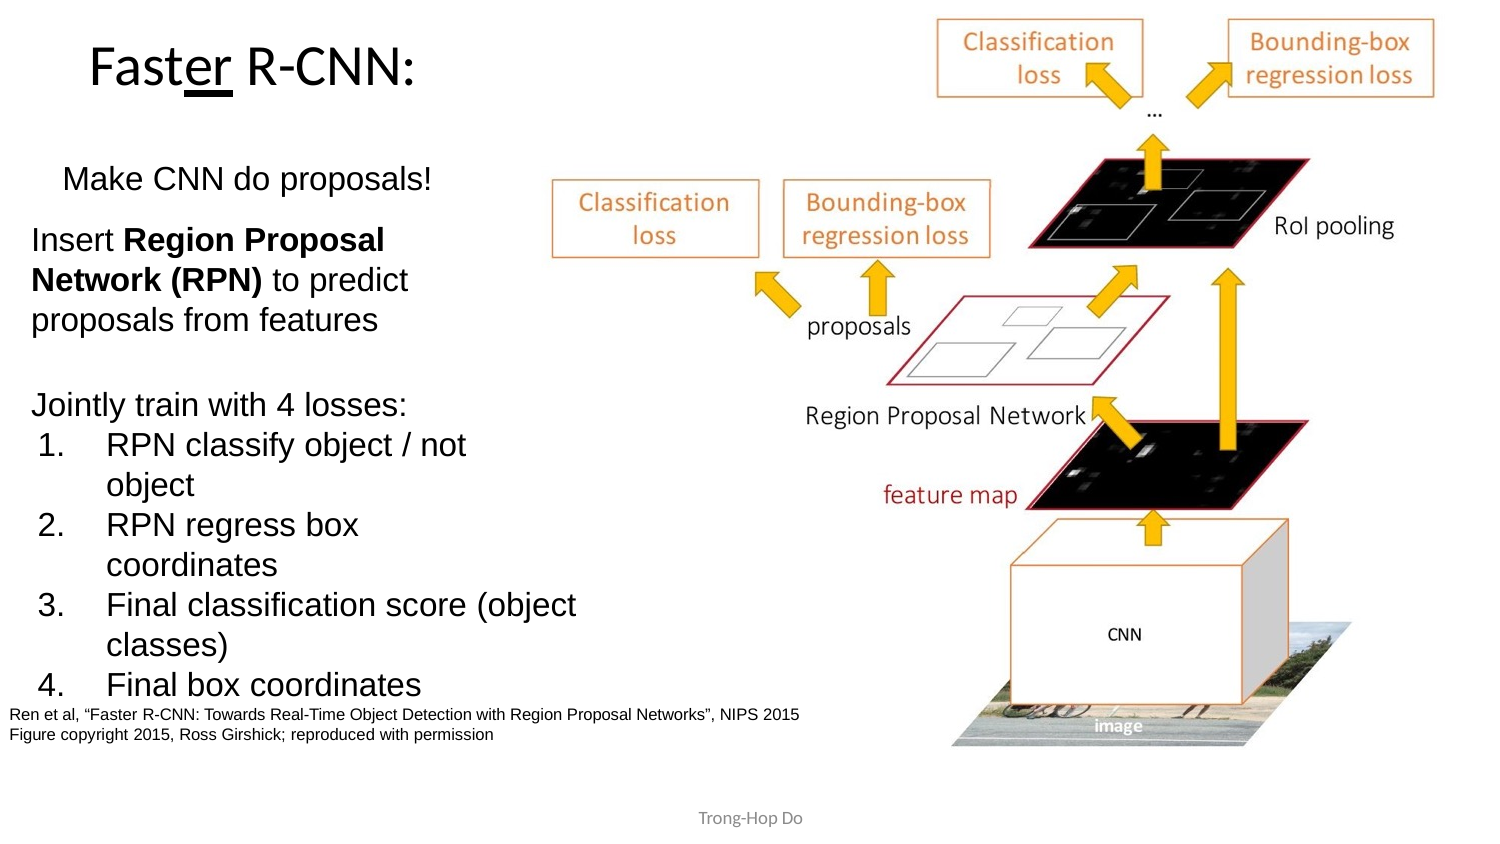

# Faster R-CNN:
Make CNN do proposals!
Insert Region Proposal  Network (RPN) to predict  proposals from features

Jointly train with 4 losses:
RPN classify object / not object
RPN regress box coordinates
Final classification score (object  classes)
Final box coordinates
Ren et al, “Faster R-CNN: Towards Real-Time Object Detection with Region Proposal Networks”, NIPS 2015  Figure copyright 2015, Ross Girshick; reproduced with permission
May 10, 2017
Trong-Hop Do